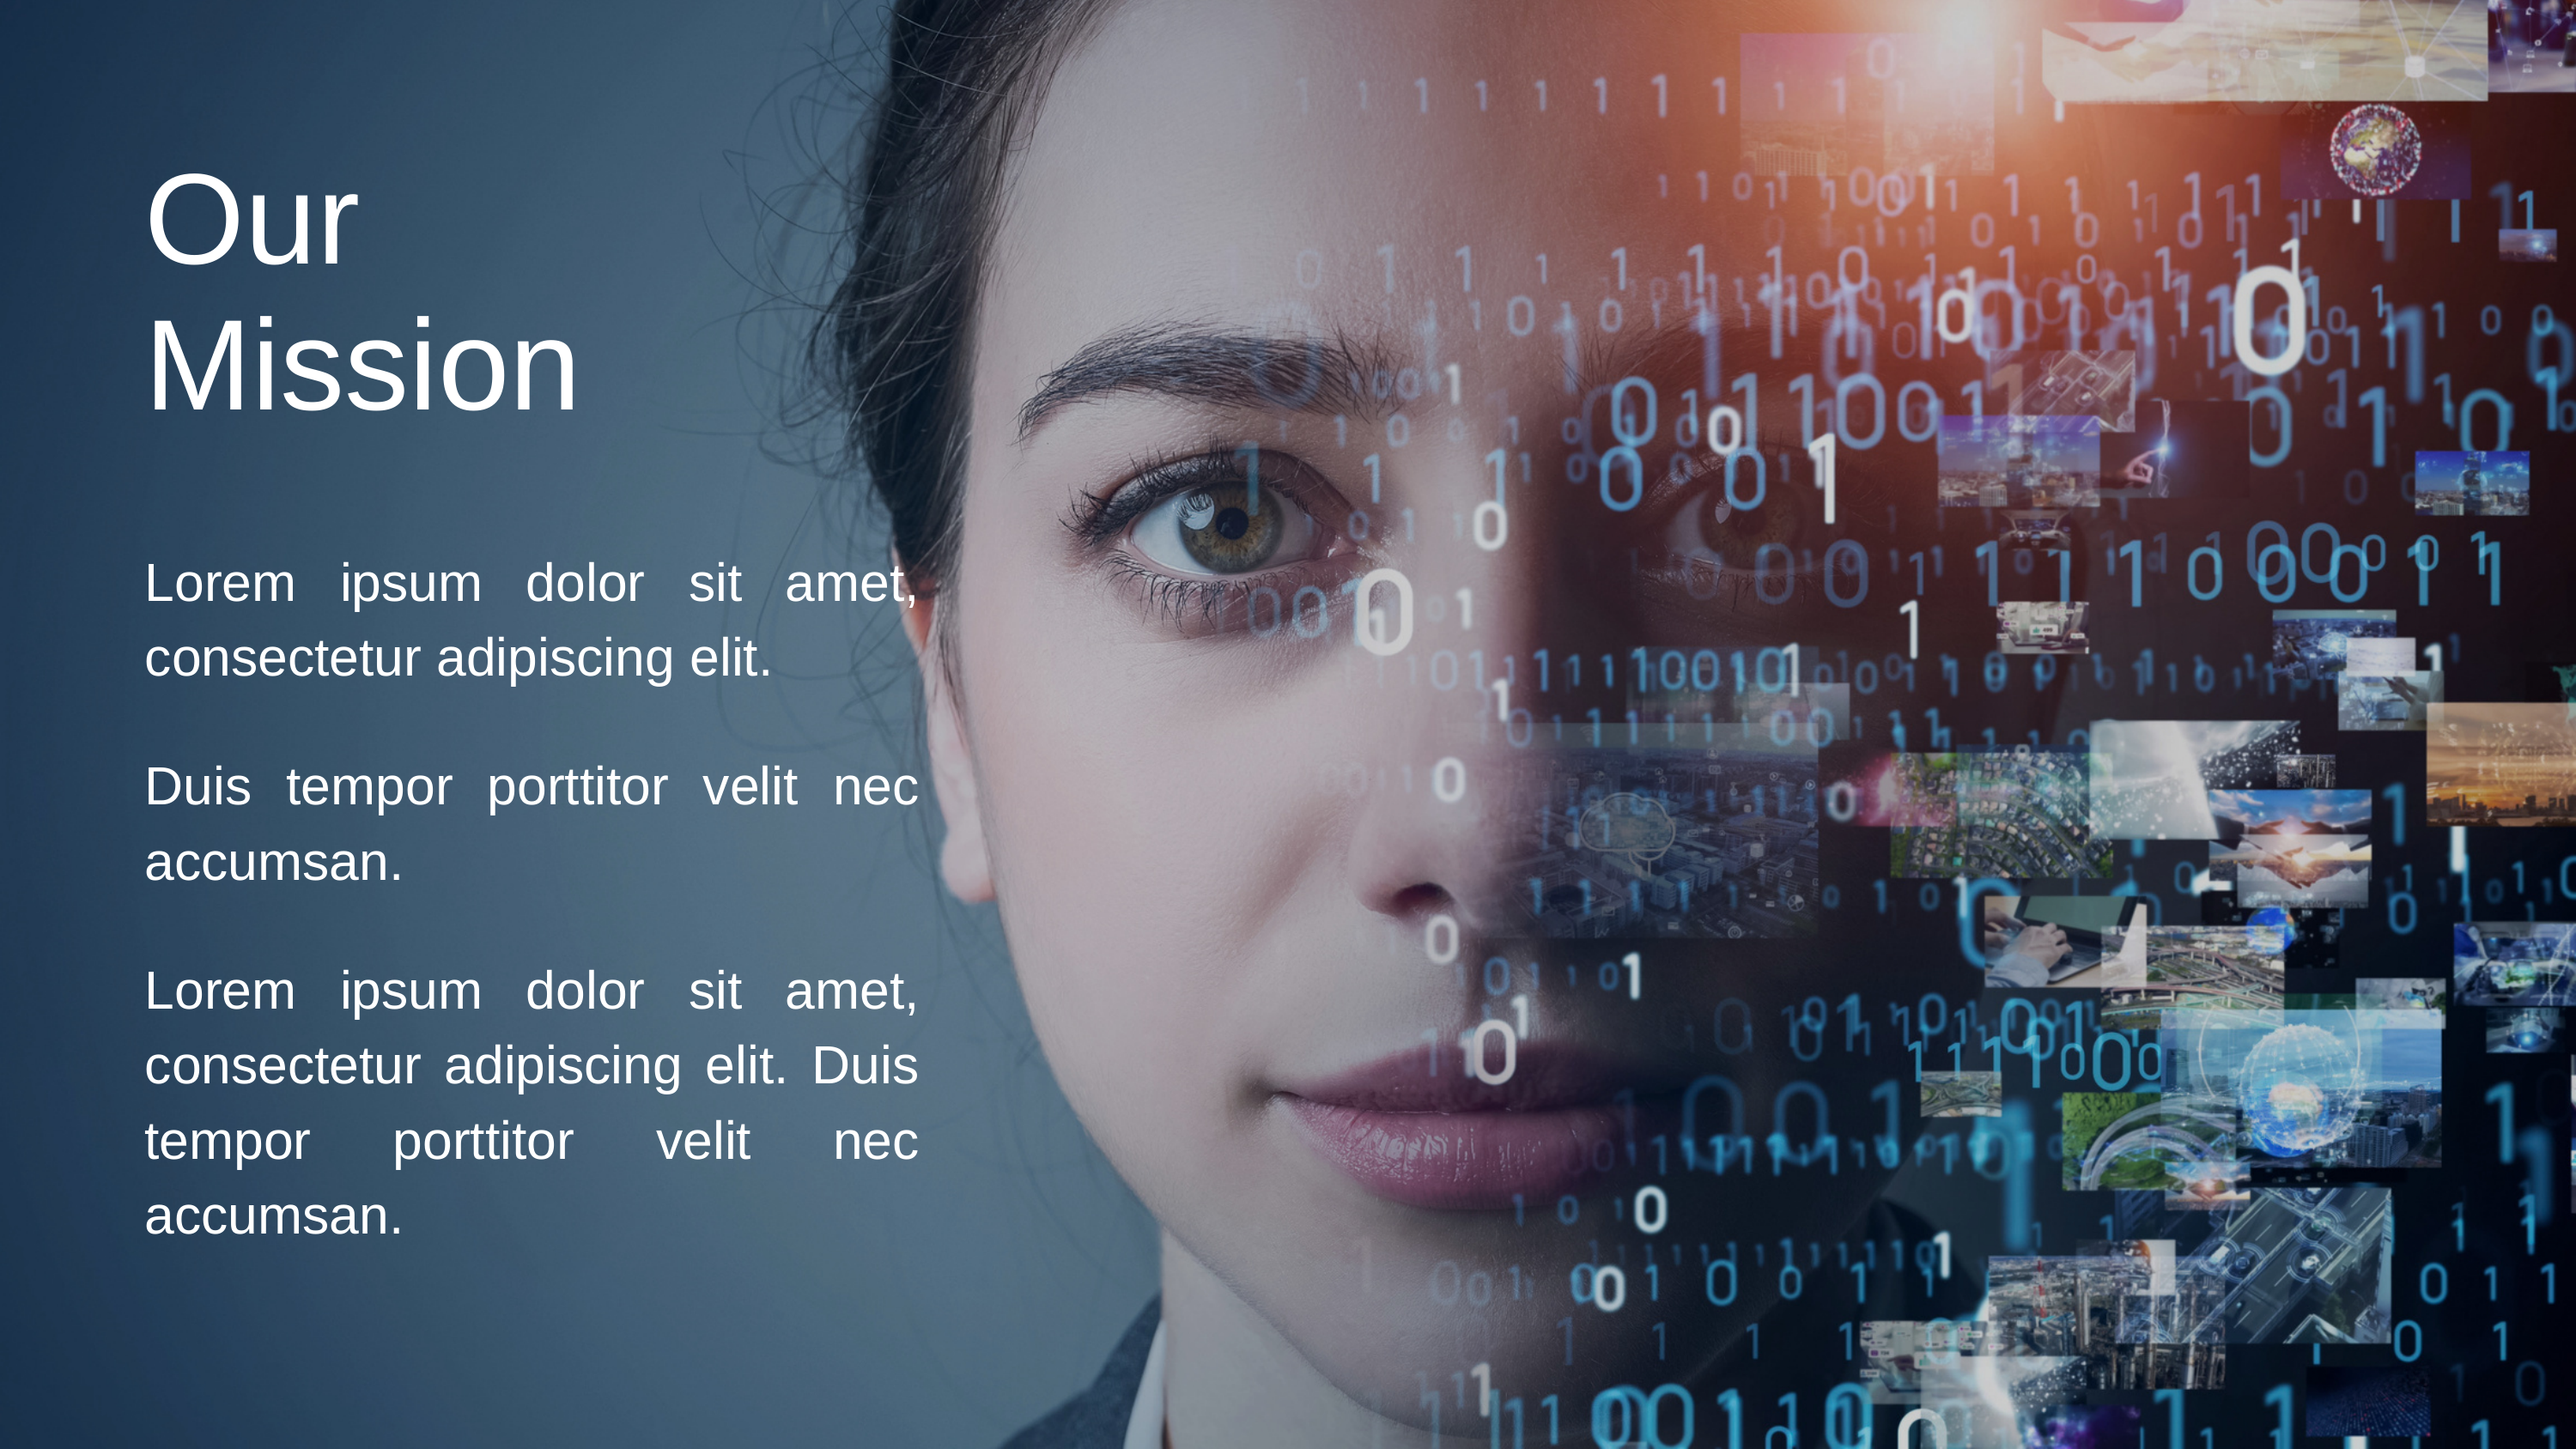

Our Mission
Lorem ipsum dolor sit amet, consectetur adipiscing elit.
Duis tempor porttitor velit nec accumsan.
Lorem ipsum dolor sit amet, consectetur adipiscing elit. Duis tempor porttitor velit nec accumsan.